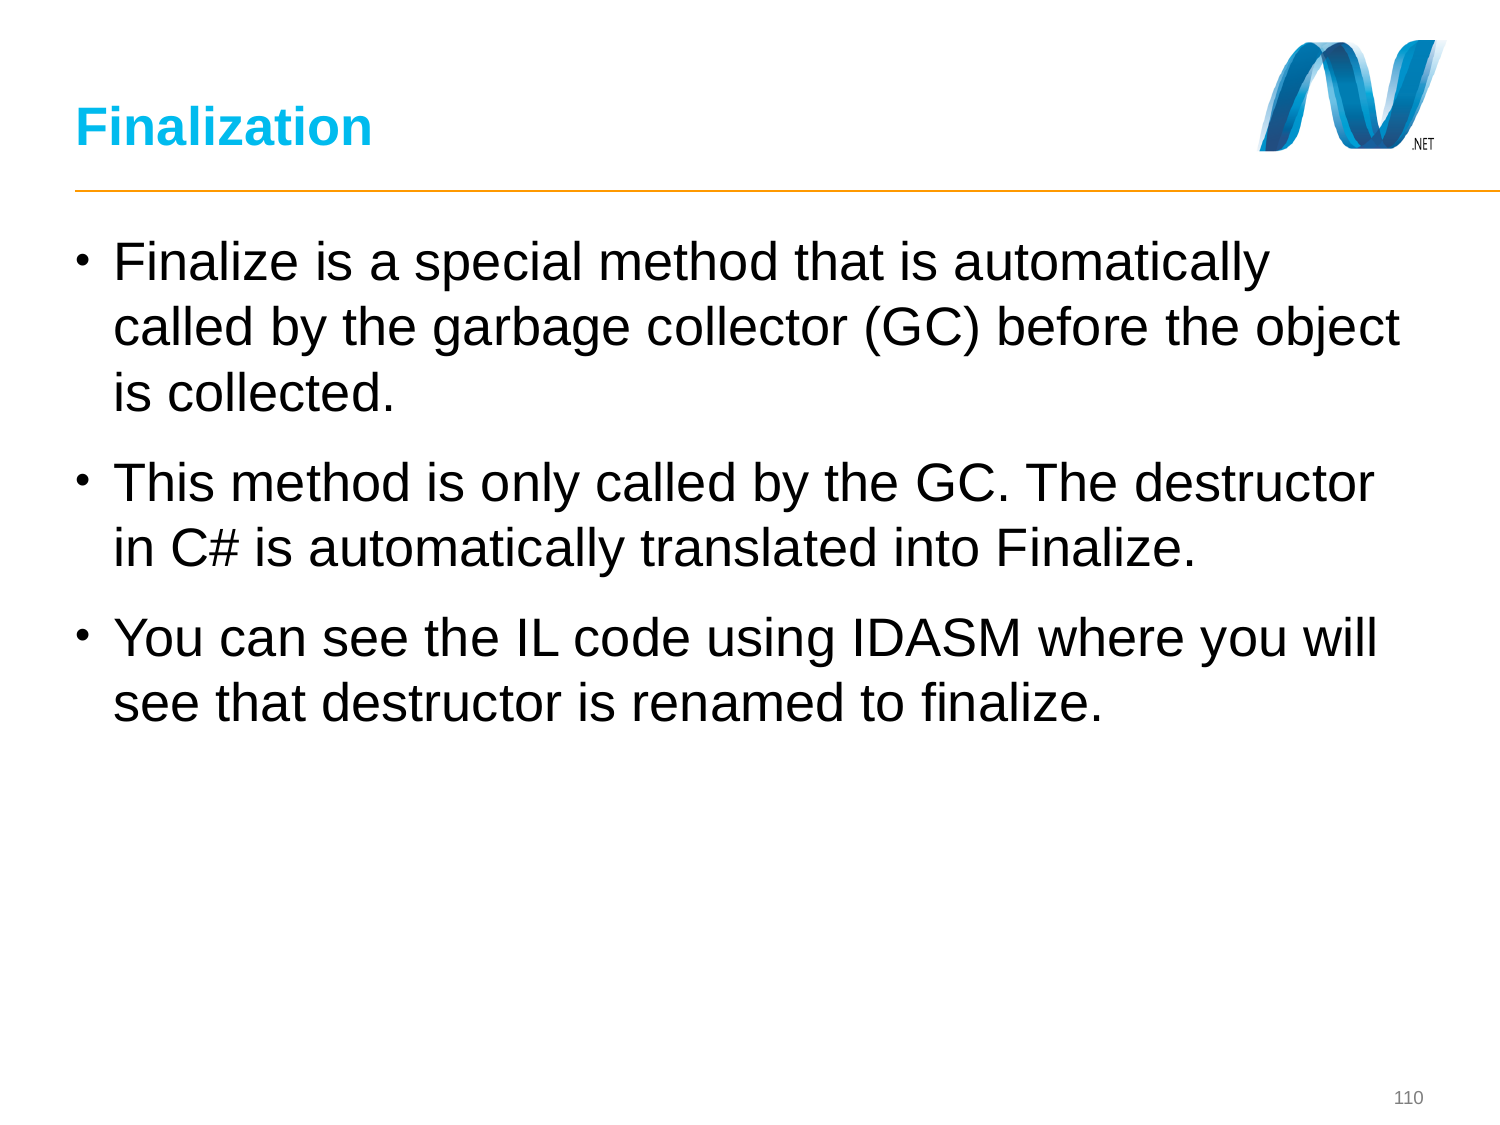

# Finalization
Finalize is a special method that is automatically called by the garbage collector (GC) before the object is collected.
This method is only called by the GC. The destructor in C# is automatically translated into Finalize.
You can see the IL code using IDASM where you will see that destructor is renamed to finalize.